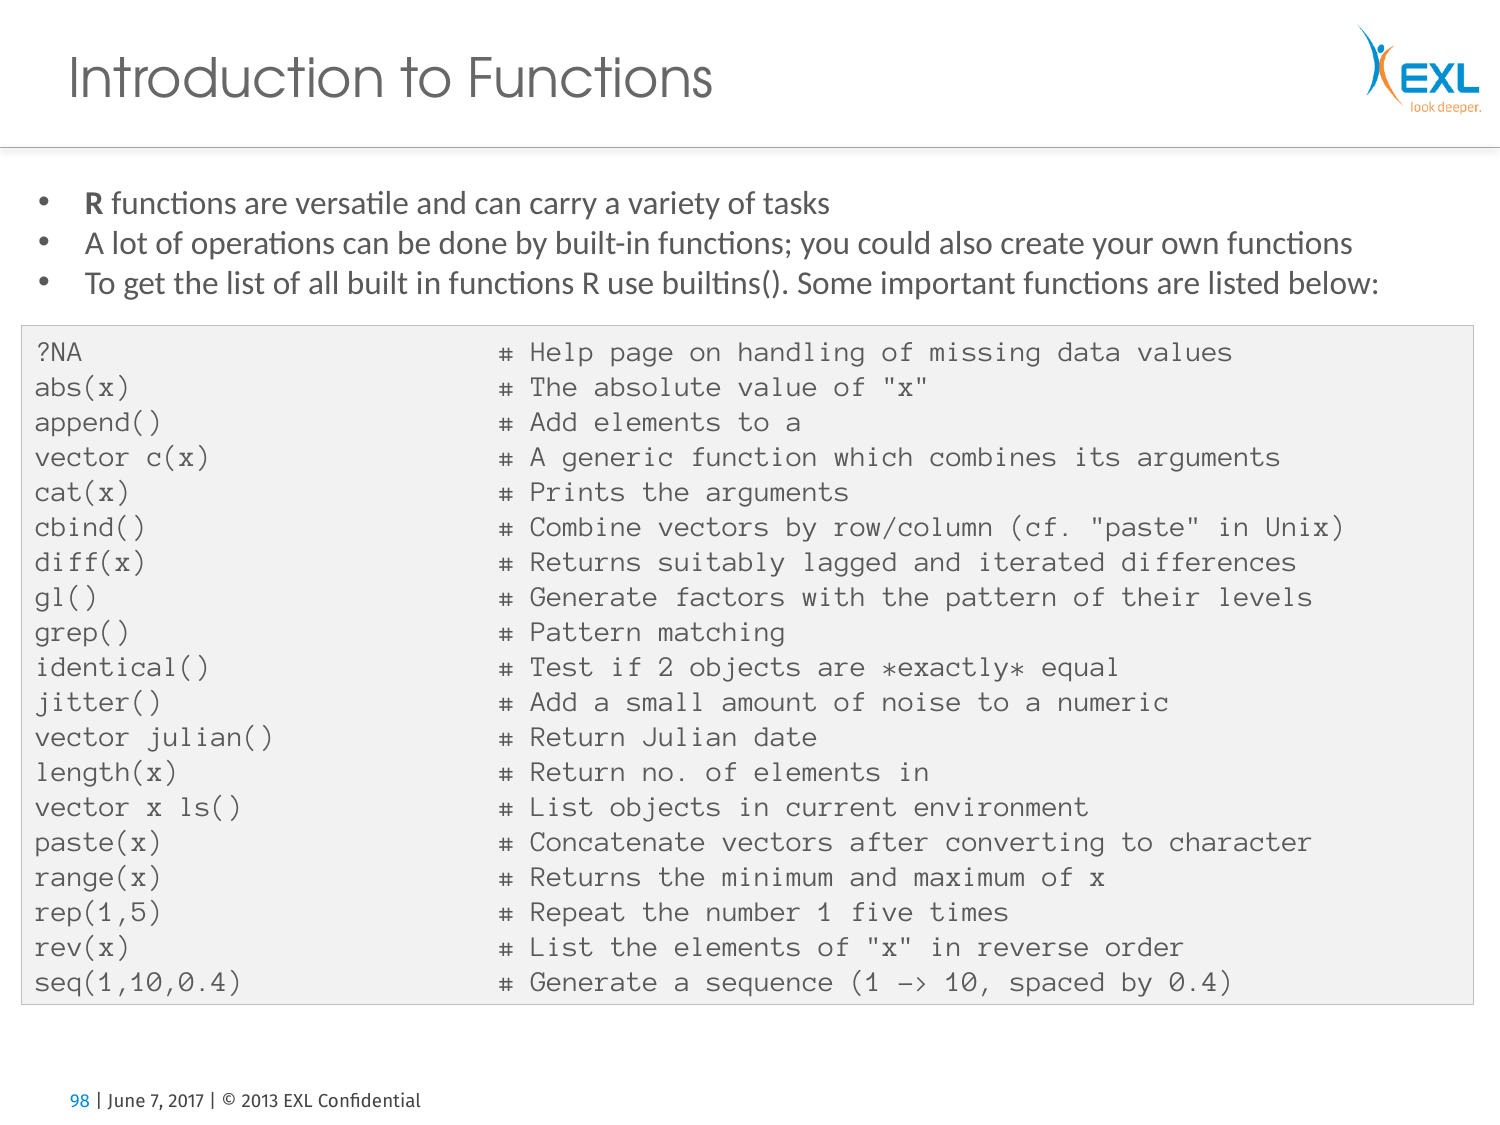

# Introduction to Functions
R functions are versatile and can carry a variety of tasks
A lot of operations can be done by built-in functions; you could also create your own functions
To get the list of all built in functions R use builtins(). Some important functions are listed below:

?NA                          # Help page on handling of missing data values
abs(x)                       # The absolute value of "x"
append()                     # Add elements to a
vector c(x)                  # A generic function which combines its arguments
cat(x)                       # Prints the arguments
cbind()                      # Combine vectors by row/column (cf. "paste" in Unix)
diff(x)                      # Returns suitably lagged and iterated differences
gl()                         # Generate factors with the pattern of their levels
grep()                       # Pattern matching
identical()                  # Test if 2 objects are *exactly* equal
jitter()                     # Add a small amount of noise to a numeric
vector julian()              # Return Julian date
length(x)                    # Return no. of elements in
vector x ls()                # List objects in current environment
paste(x)                     # Concatenate vectors after converting to character
range(x)                     # Returns the minimum and maximum of x
rep(1,5)                     # Repeat the number 1 five times
rev(x)                       # List the elements of "x" in reverse order
seq(1,10,0.4)                # Generate a sequence (1 -> 10, spaced by 0.4)